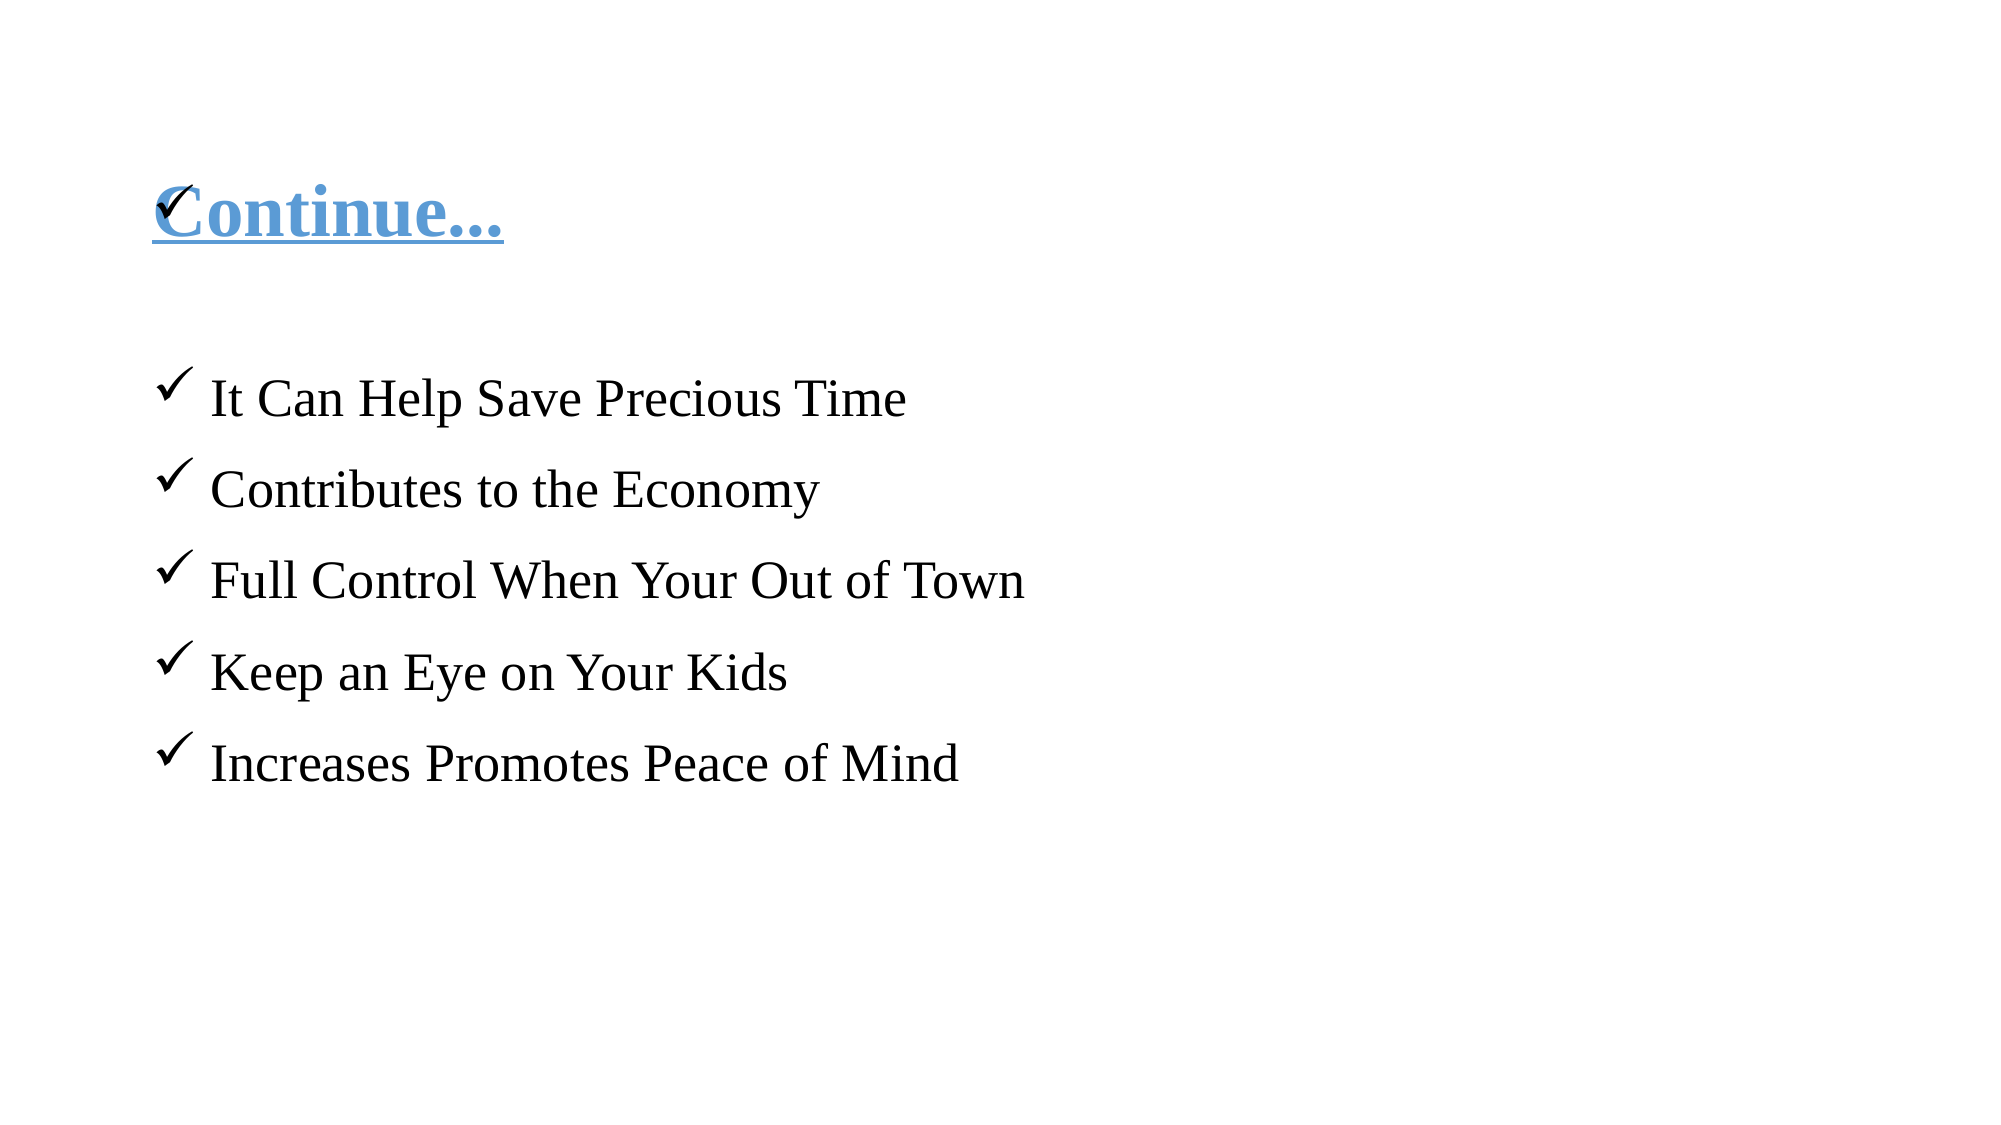

Continue...

 It Can Help Save Precious Time
 Contributes to the Economy
 Full Control When Your Out of Town
 Keep an Eye on Your Kids
 Increases Promotes Peace of Mind